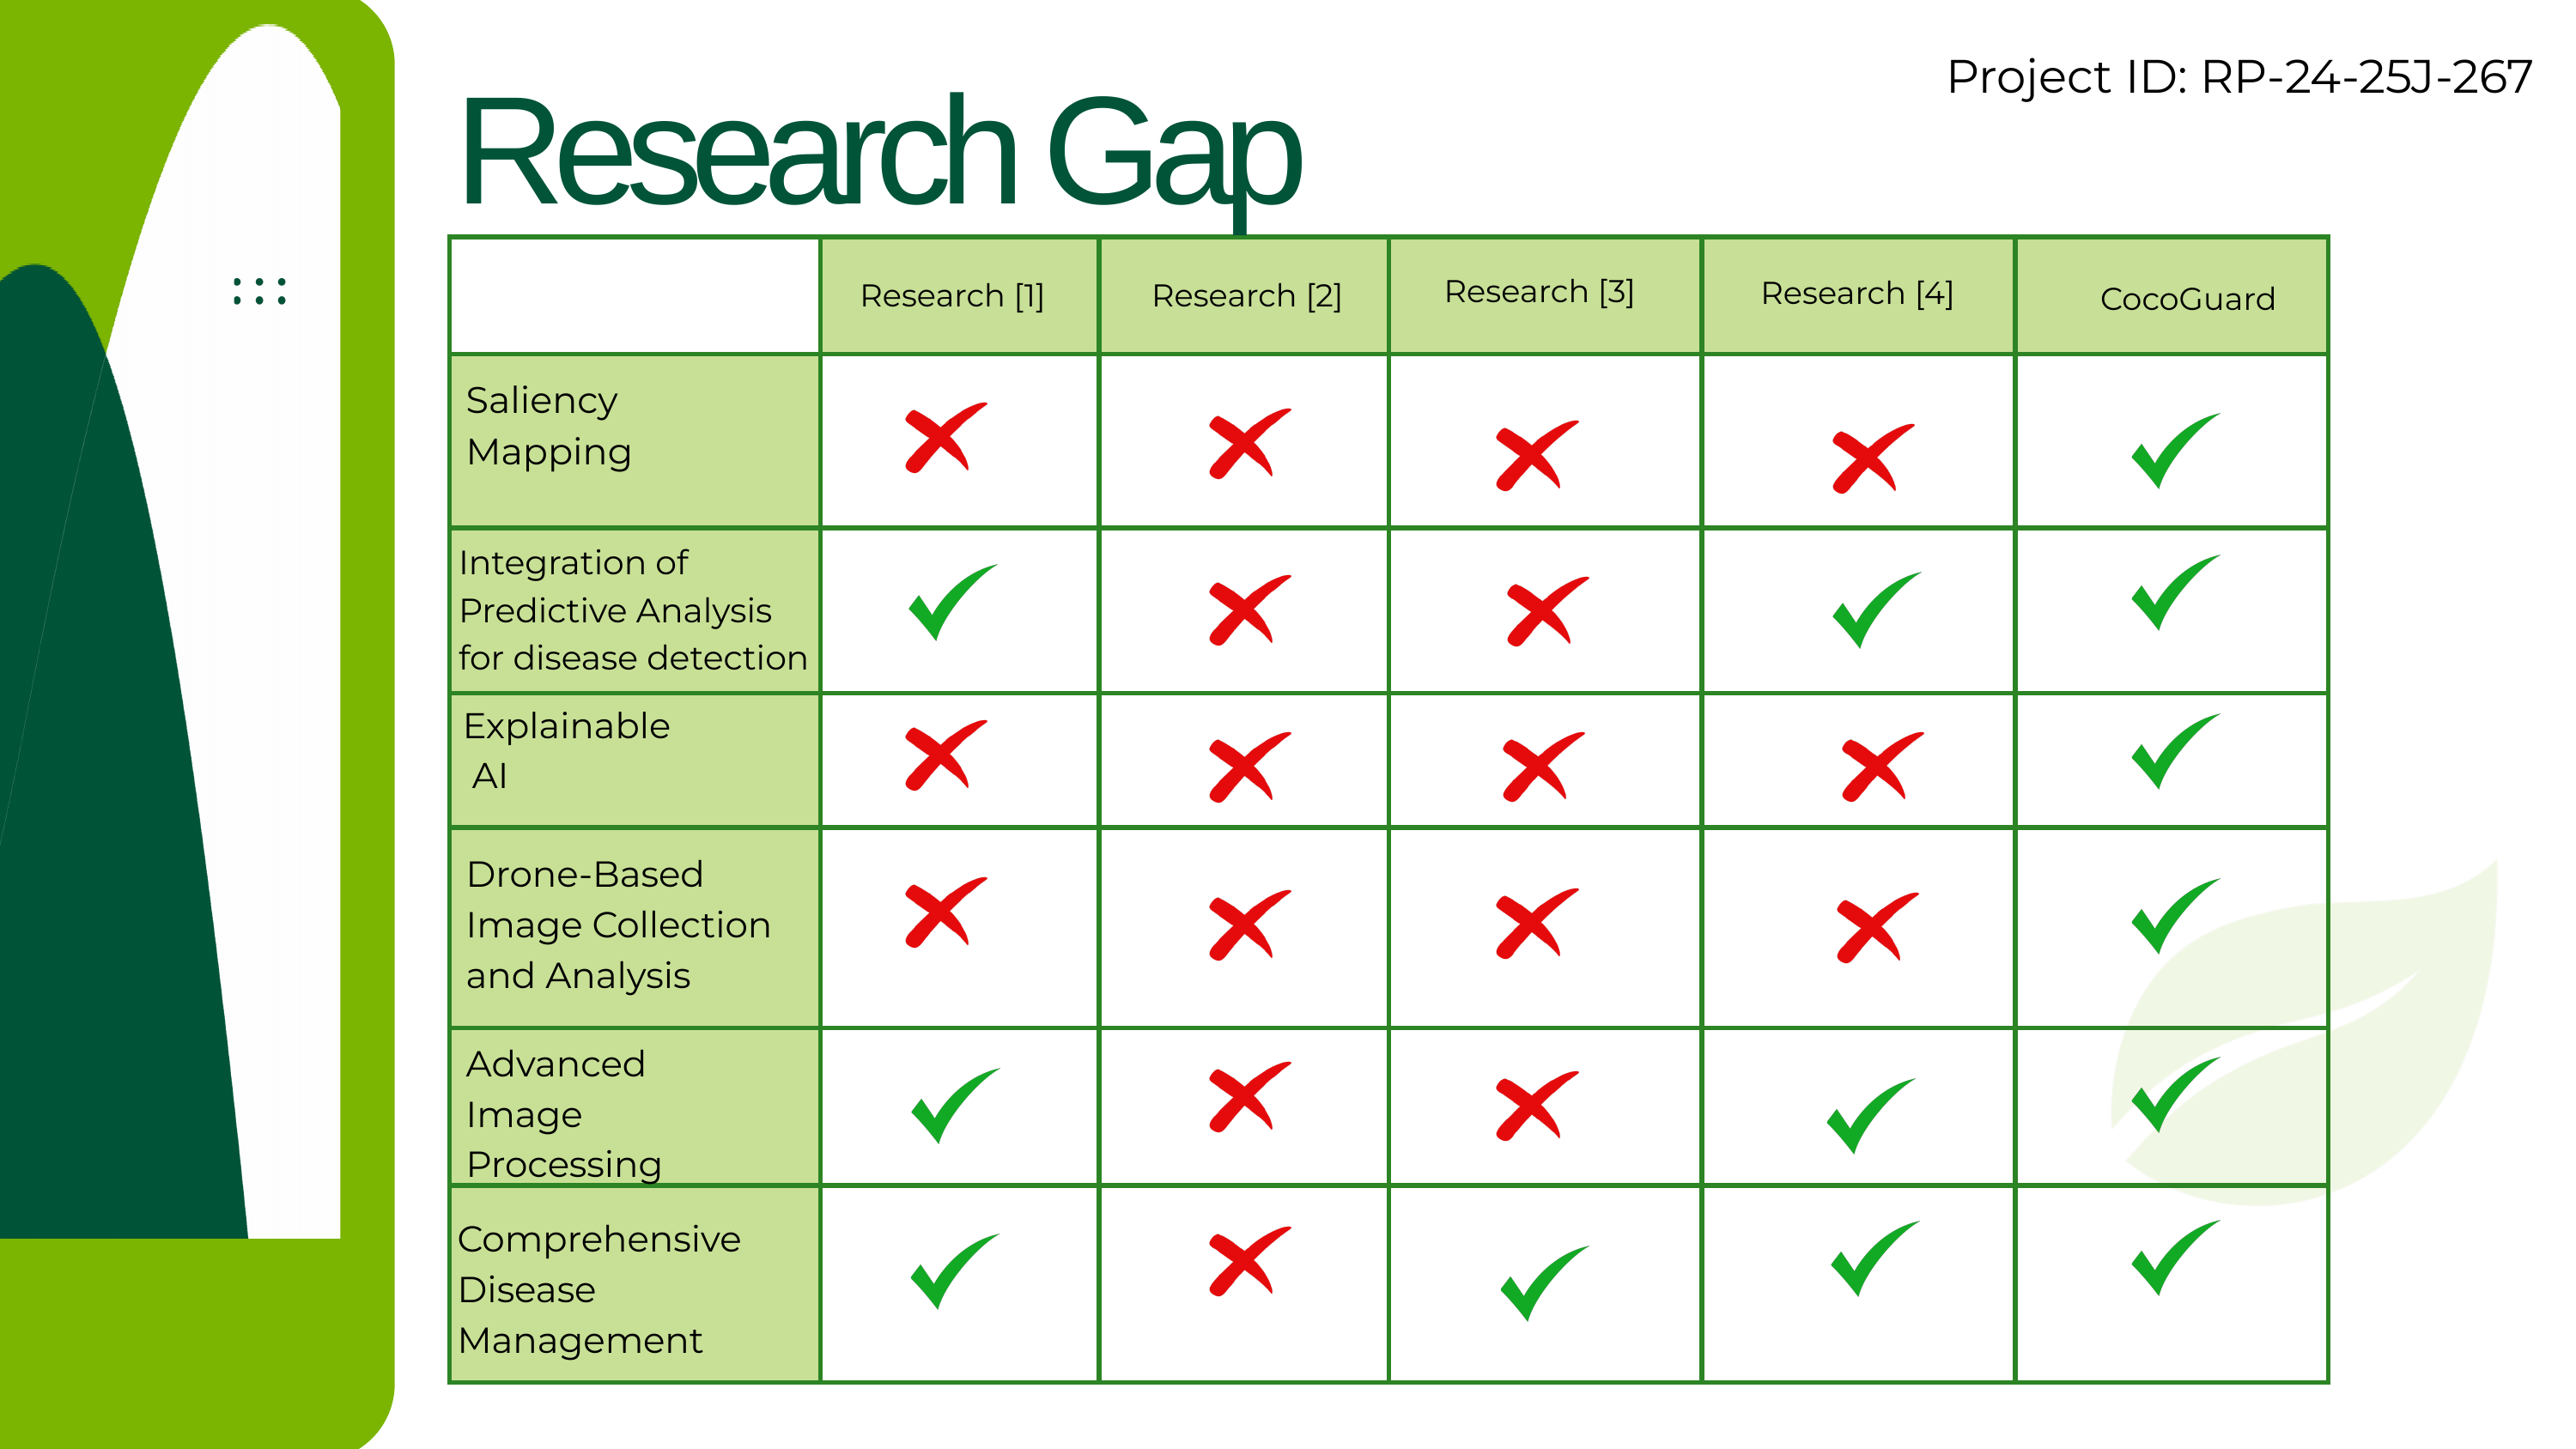

Project ID: RP-24-25J-267​
Research Gap
|  |  |  |  |  |  |
| --- | --- | --- | --- | --- | --- |
|  |  |  |  |  |  |
|  |  |  |  |  |  |
|  |  |  |  |  |  |
|  |  |  |  |  |  |
|  |  |  |  |  |  |
|  |  |  |  |  |  |
Research [3]
Research [4]
Research [1]
Research [2]
CocoGuard

Saliency Mapping

Integration of Predictive Analysis for disease detection

Explainable
 AI

Drone-Based Image Collection and Analysis

Advanced Image Processing

Comprehensive Disease Management
10